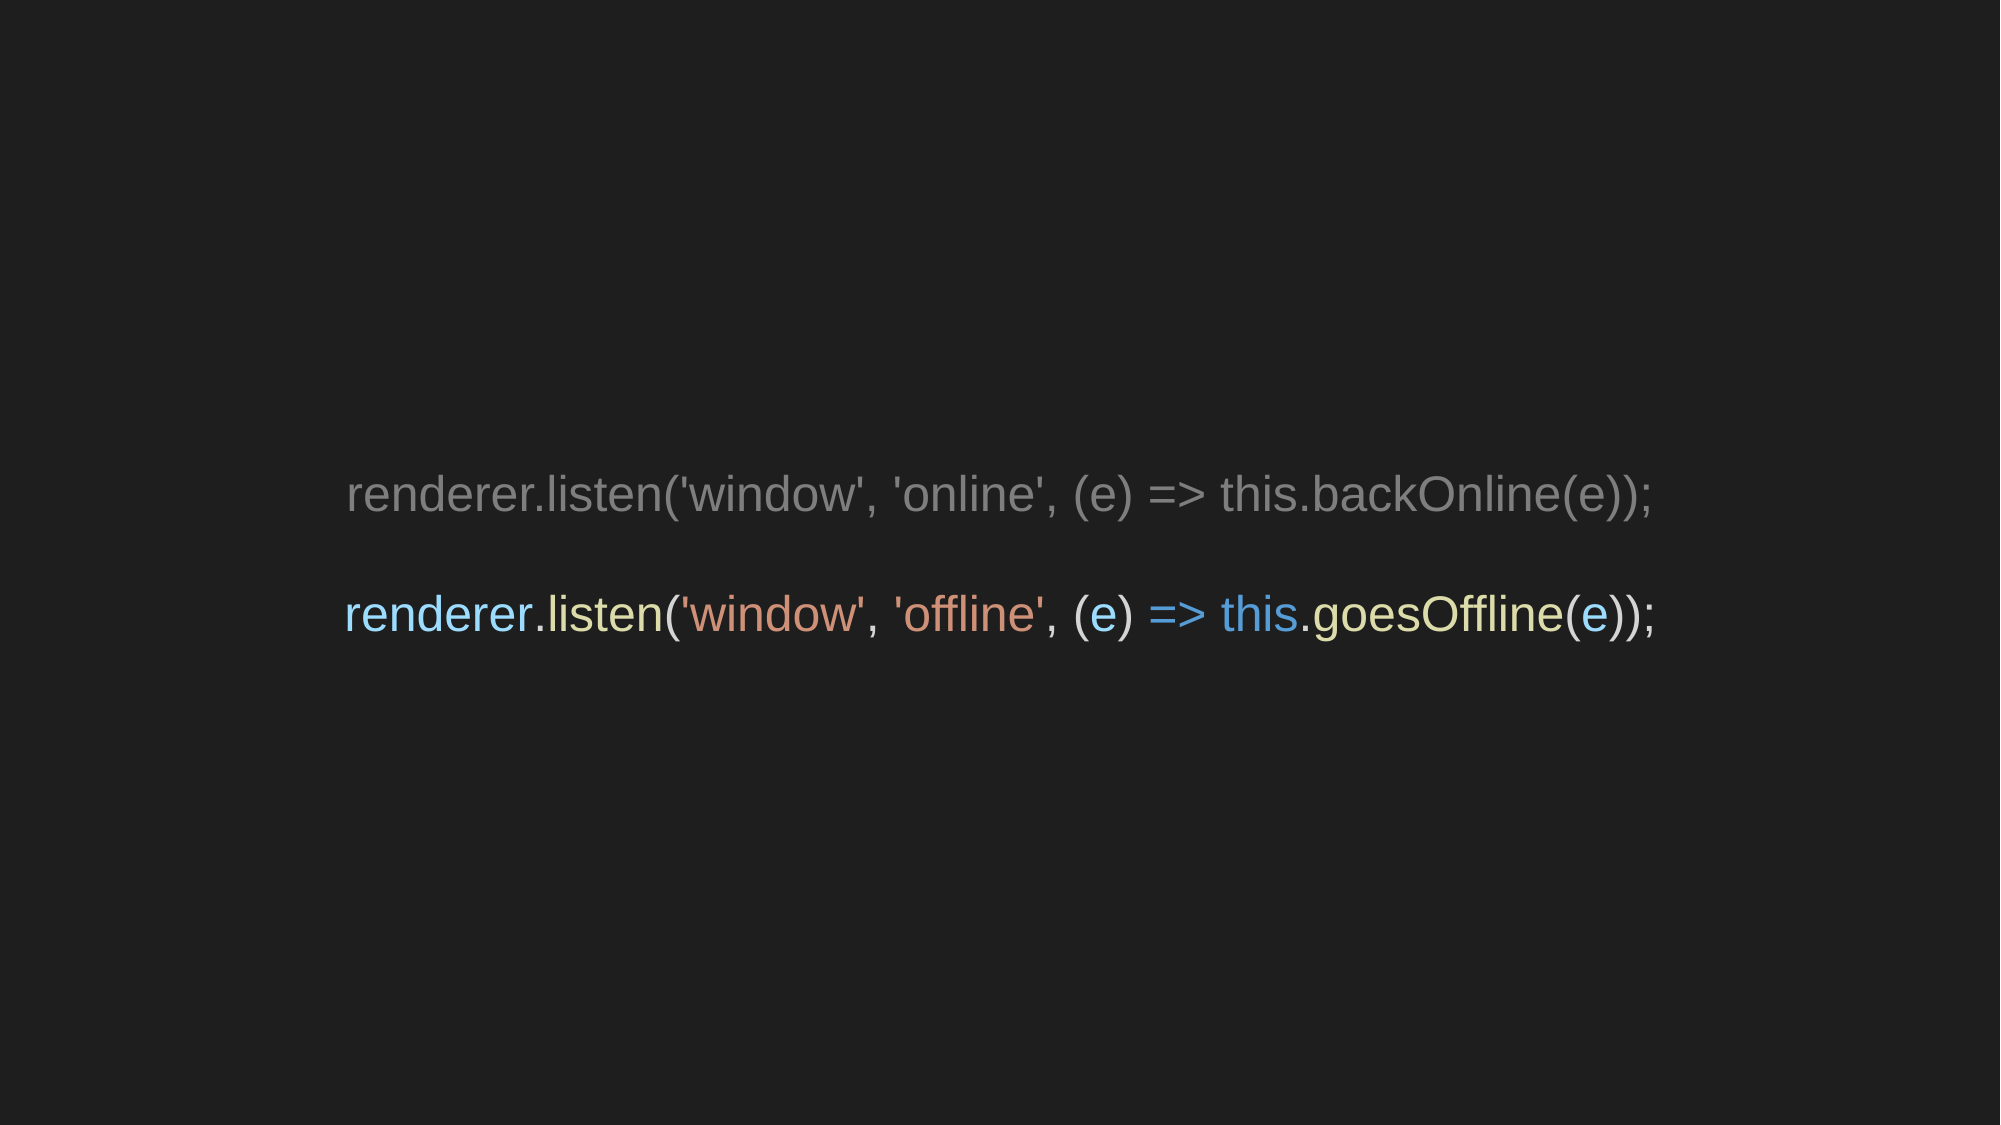

renderer.listen('window', 'online', (e) => this.backOnline(e));

renderer.listen('window', 'offline', (e) => this.goesOffline(e));